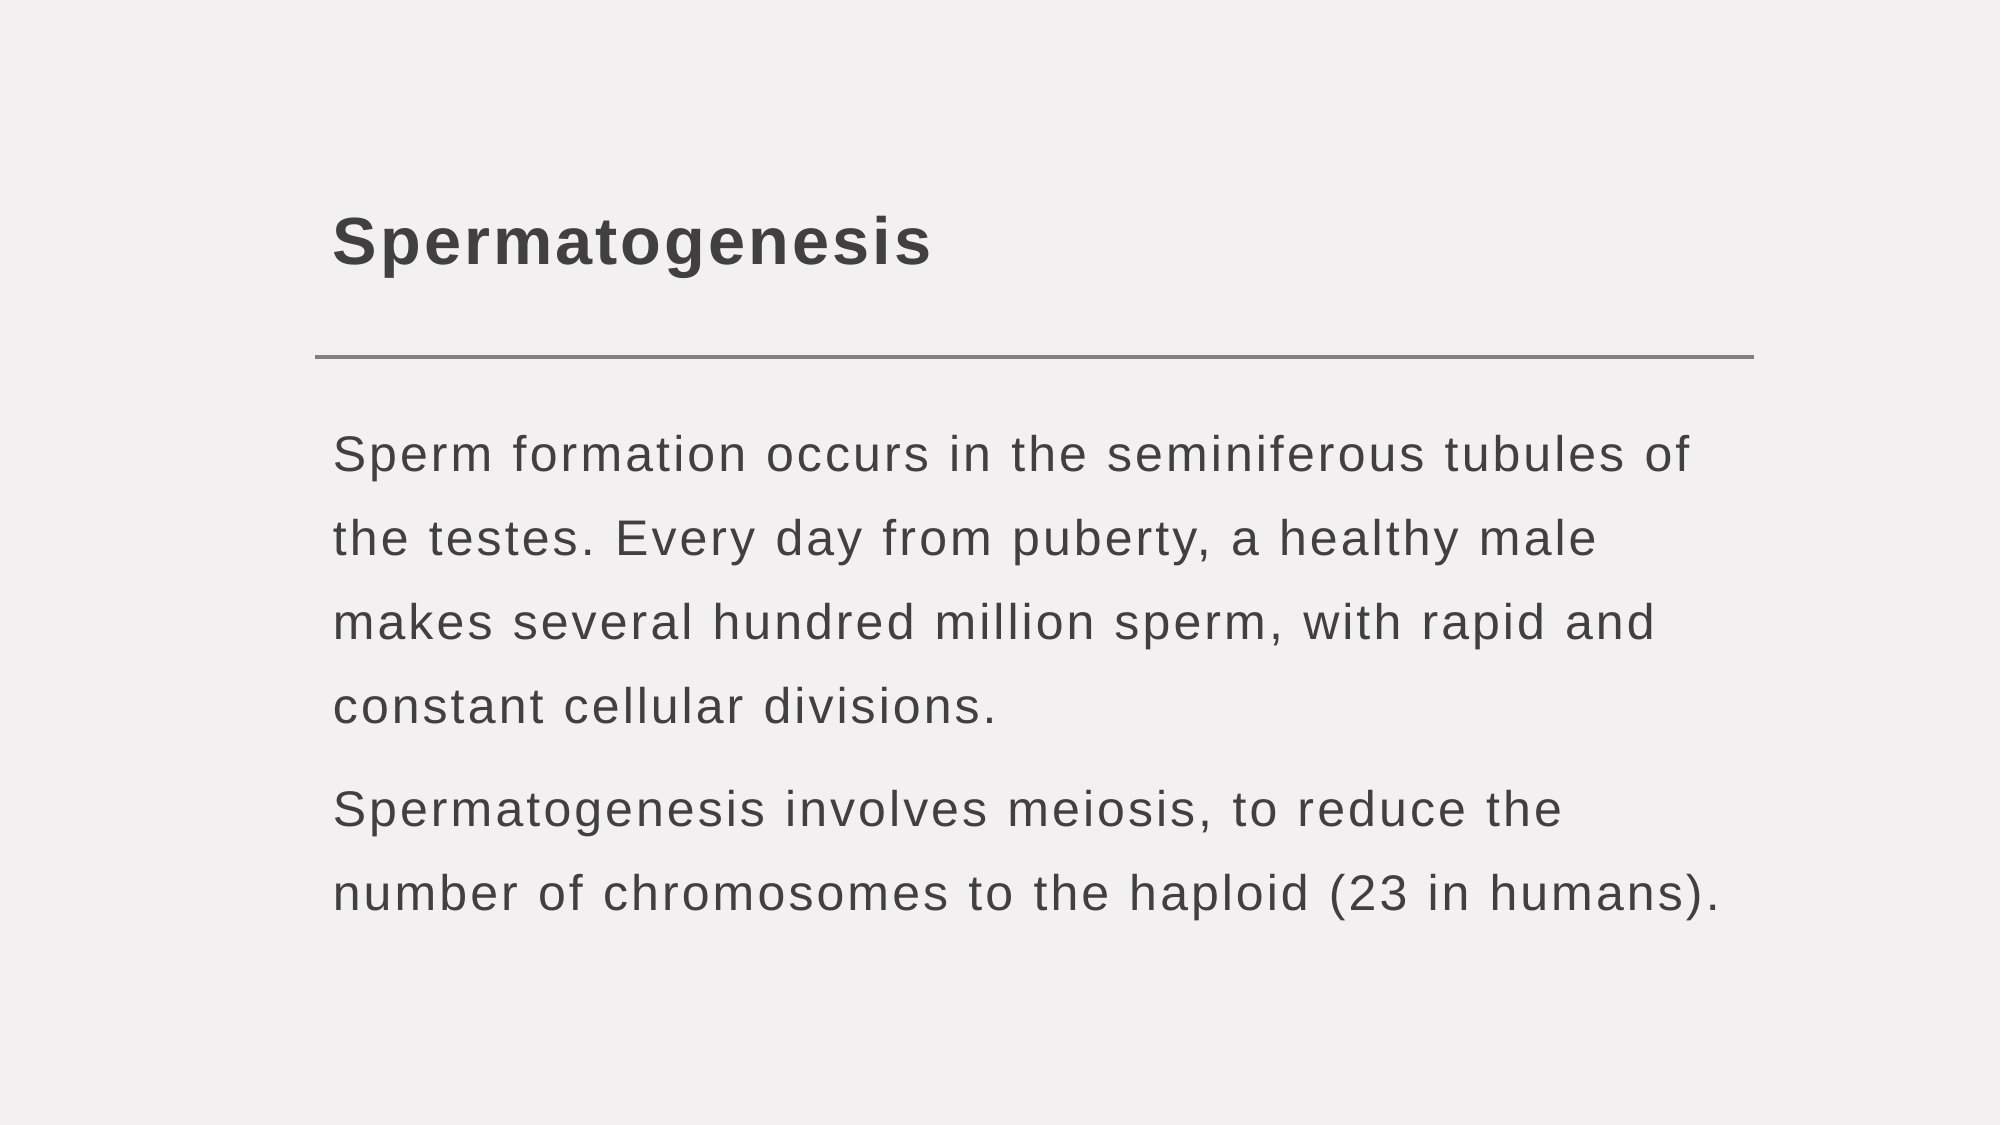

# Spermatogenesis
Sperm formation occurs in the seminiferous tubules of the testes. Every day from puberty, a healthy male makes several hundred million sperm, with rapid and constant cellular divisions.
Spermatogenesis involves meiosis, to reduce the number of chromosomes to the haploid (23 in humans).